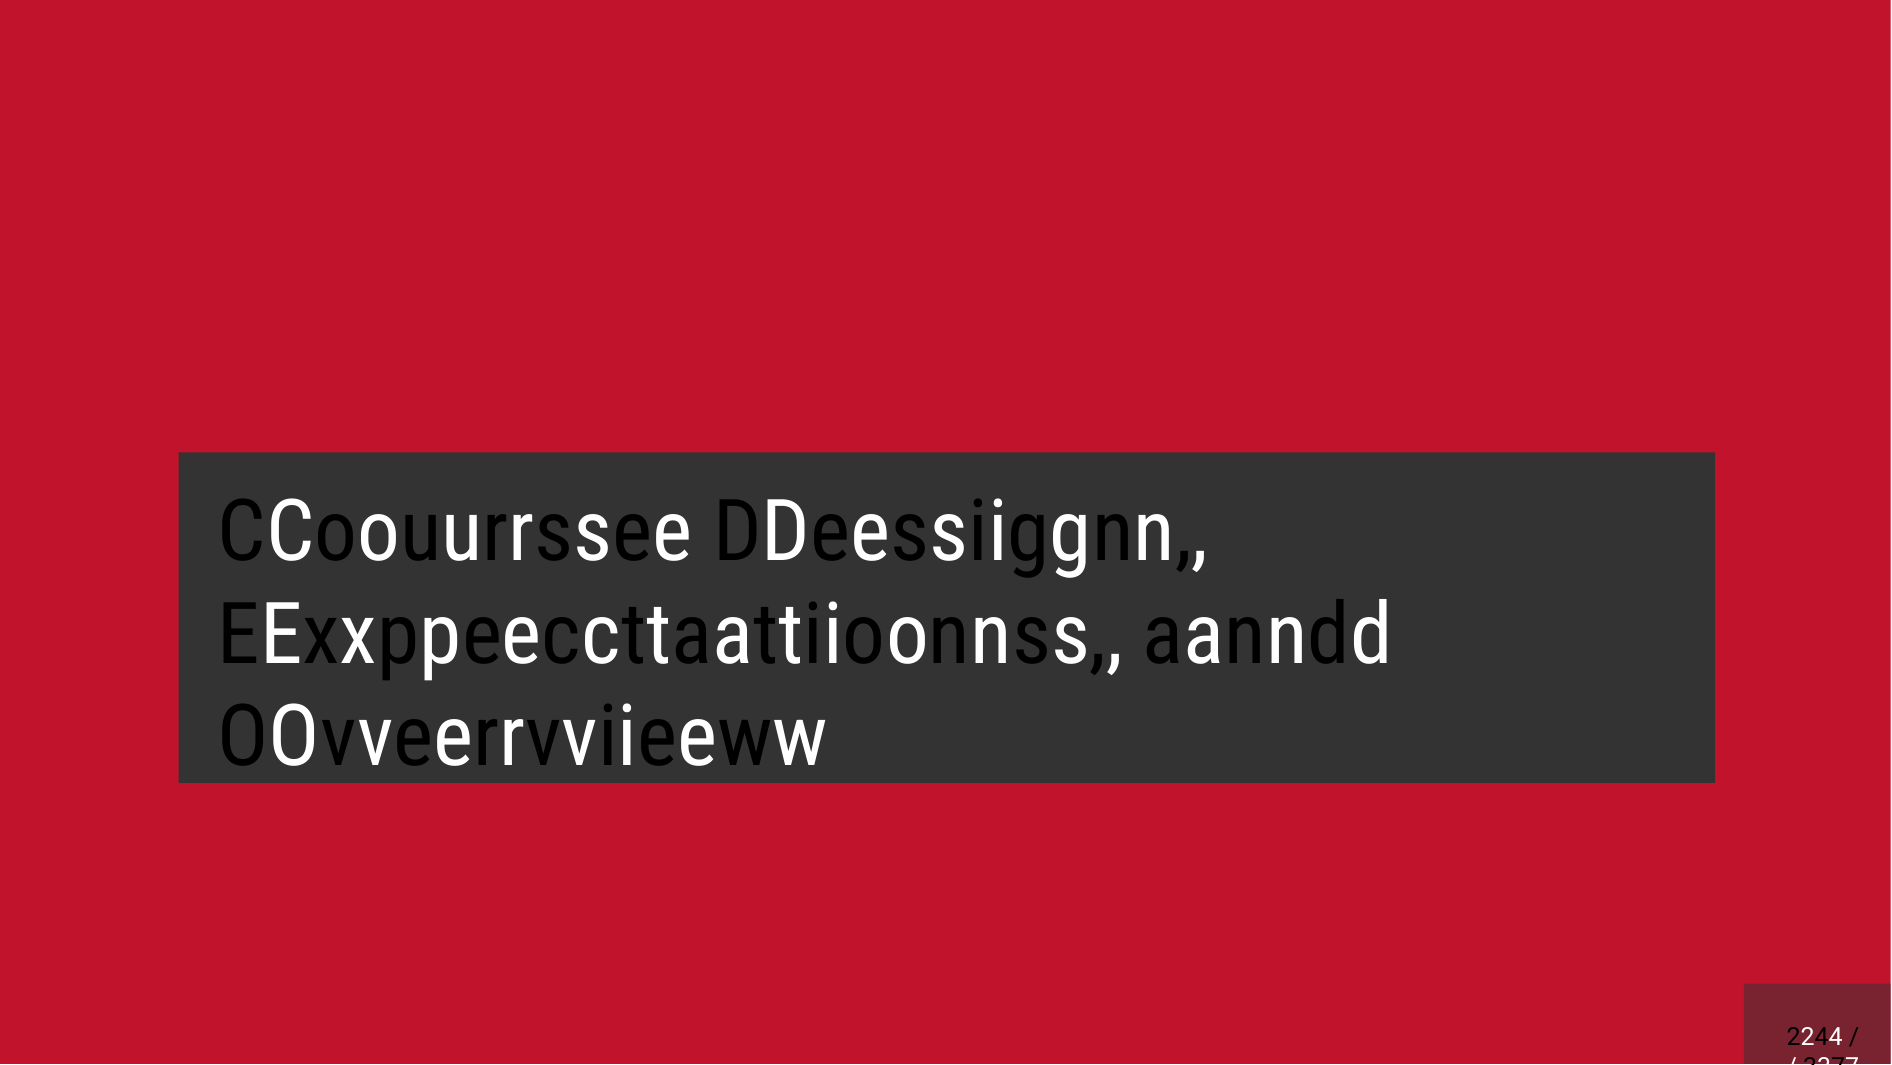

# CCoouurrssee DDeessiiggnn,, EExxppeeccttaattiioonnss,, aanndd OOvveerrvviieeww

2244 // 3377